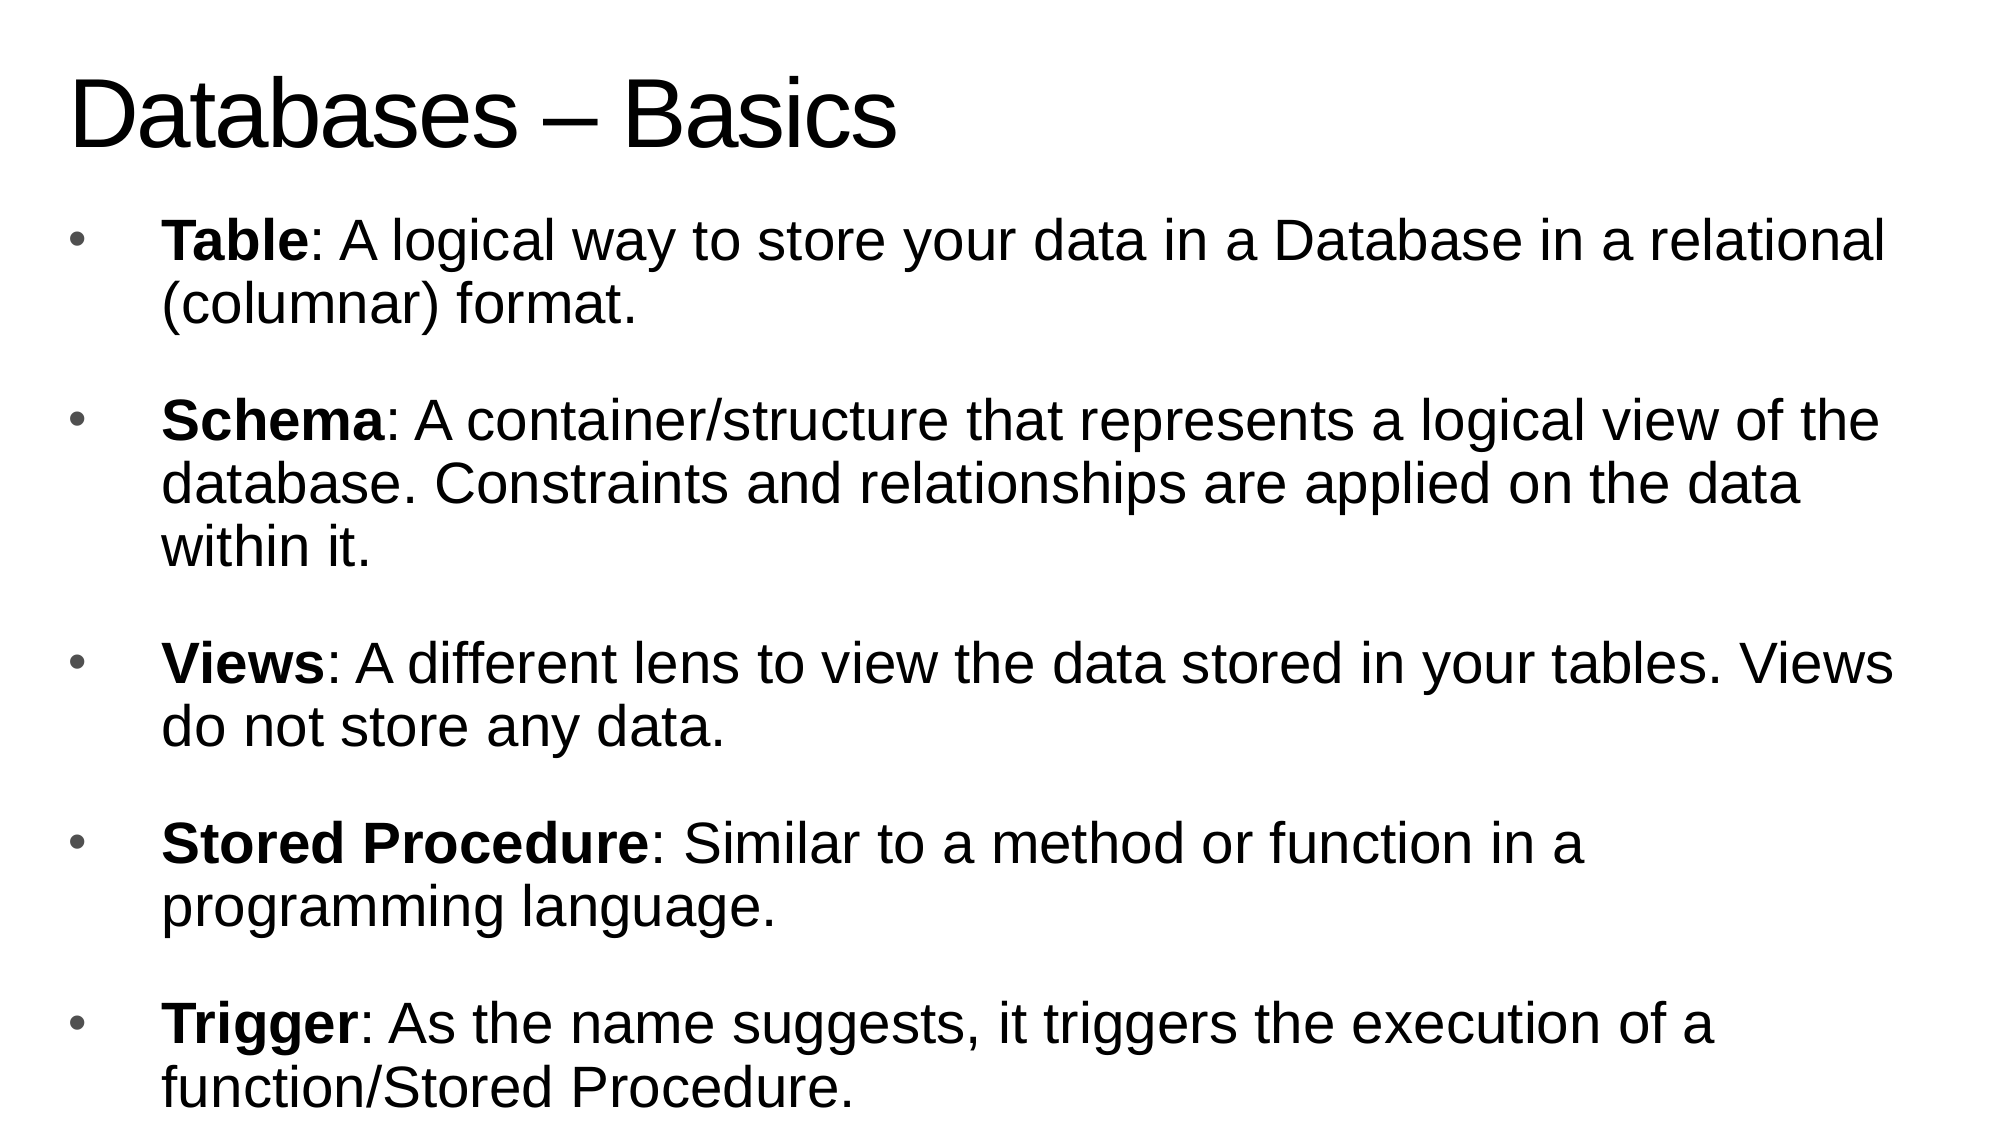

# Databases – Basics
Table: A logical way to store your data in a Database in a relational (columnar) format.

Schema: A container/structure that represents a logical view of the database. Constraints and relationships are applied on the data within it.

Views: A different lens to view the data stored in your tables. Views do not store any data.

Stored Procedure: Similar to a method or function in a programming language.

Trigger: As the name suggests, it triggers the execution of a function/Stored Procedure.